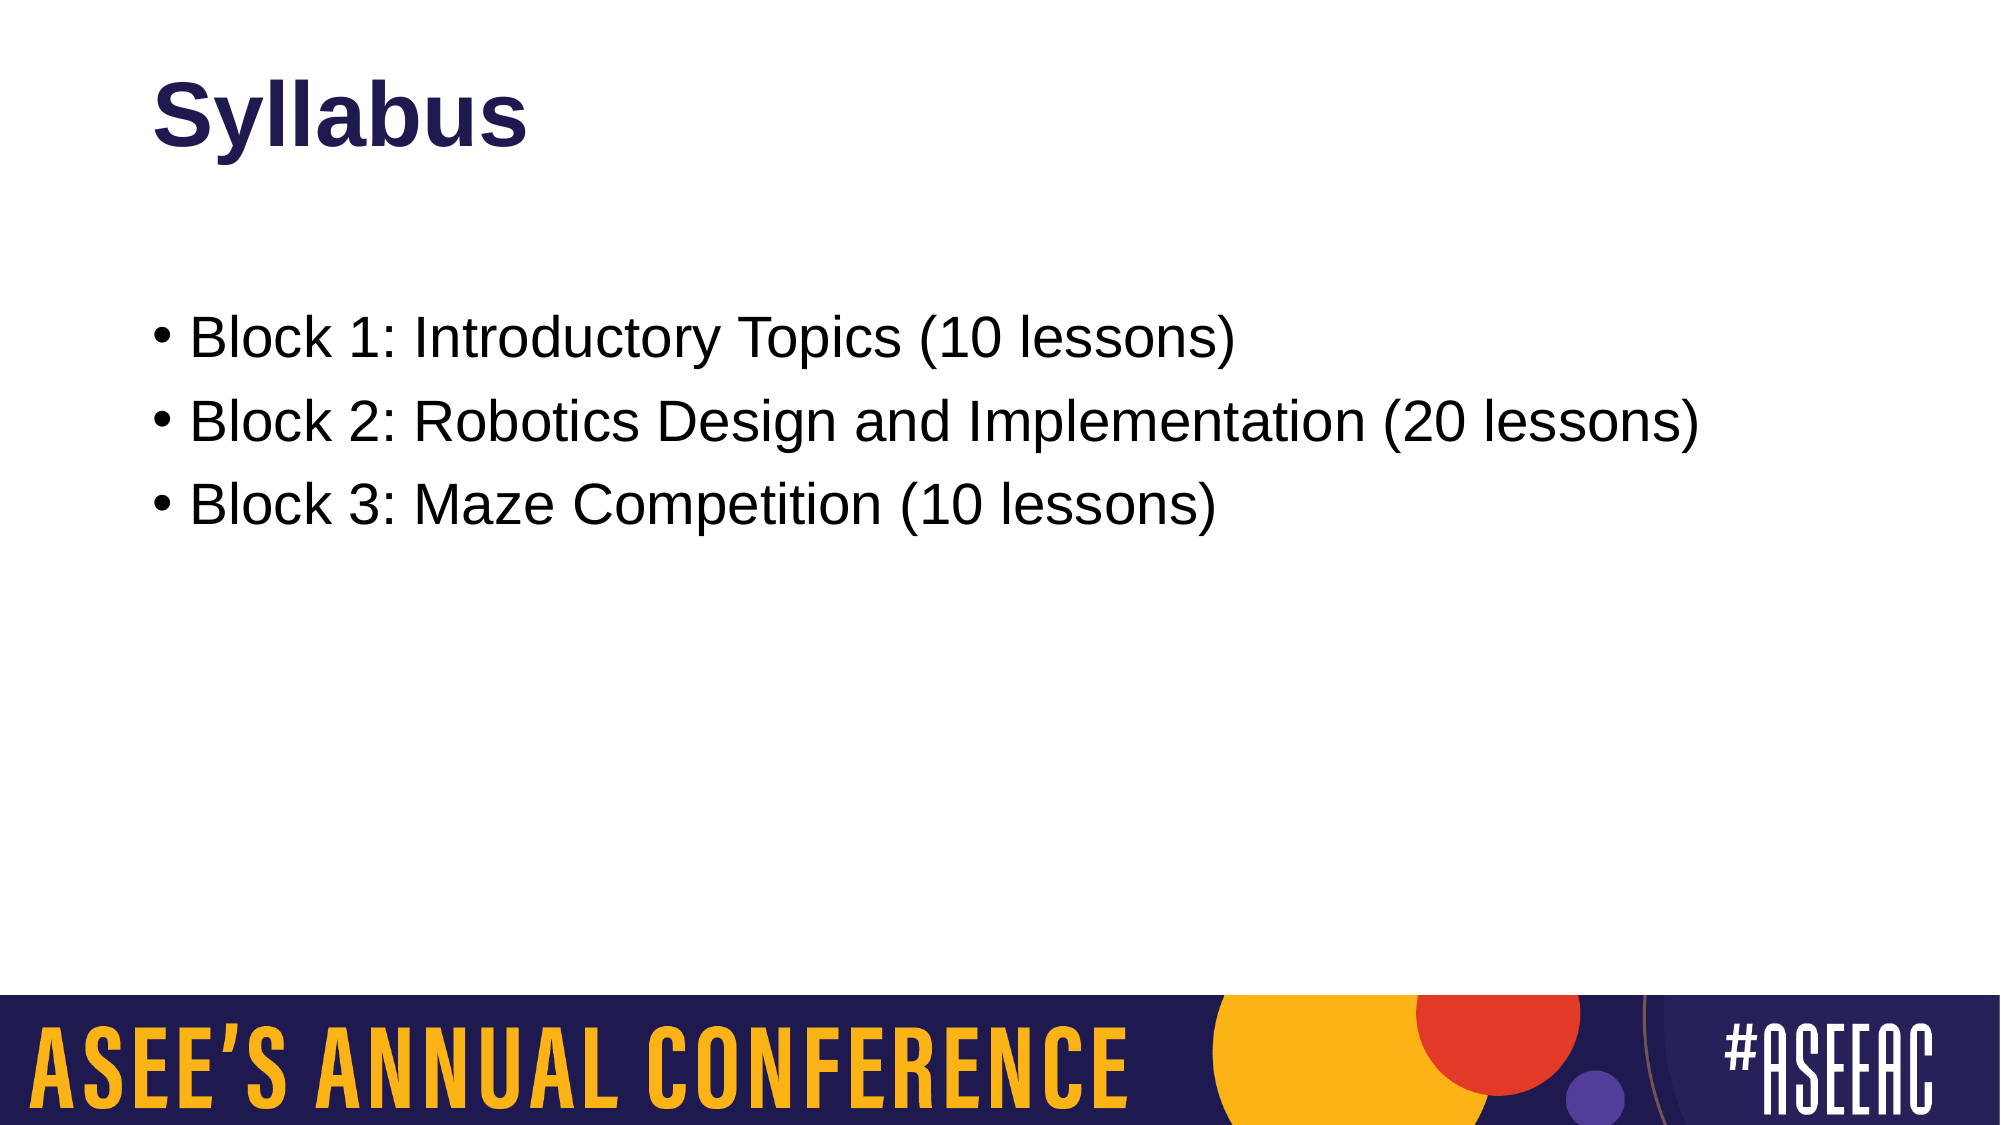

# Syllabus
Block 1: Introductory Topics (10 lessons)
Block 2: Robotics Design and Implementation (20 lessons)
Block 3: Maze Competition (10 lessons)